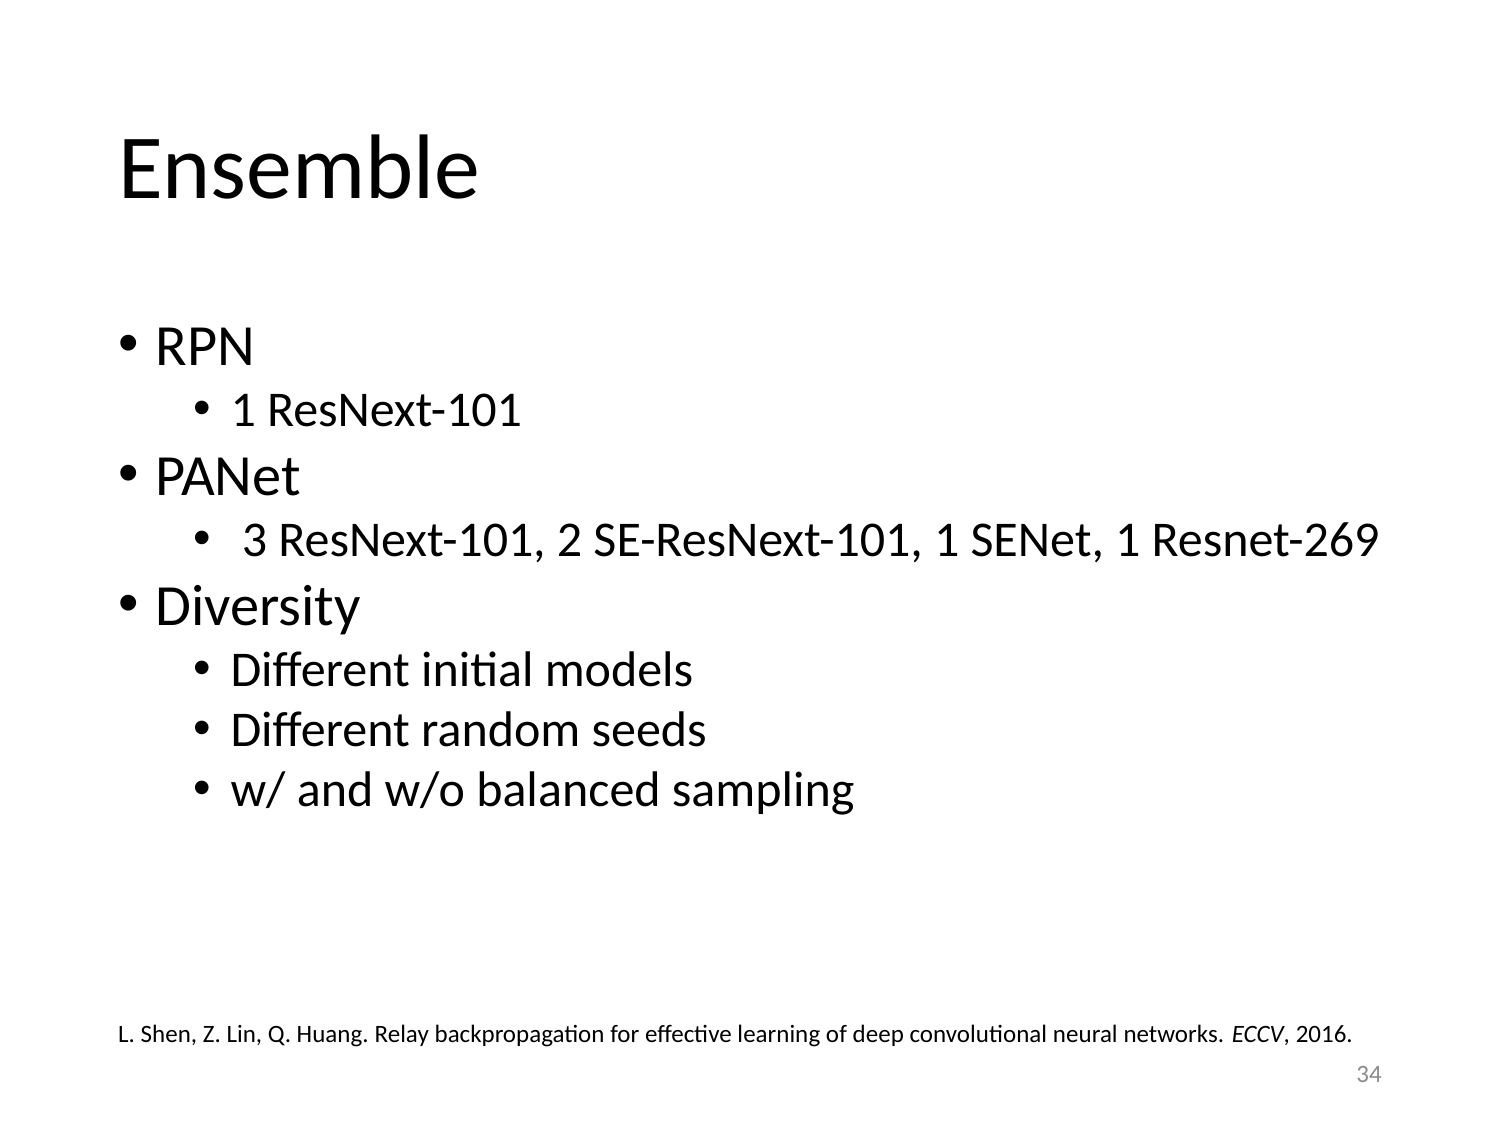

# Ensemble
RPN
1 ResNext-101
PANet
 3 ResNext-101, 2 SE-ResNext-101, 1 SENet, 1 Resnet-269
Diversity
Different initial models
Different random seeds
w/ and w/o balanced sampling
L. Shen, Z. Lin, Q. Huang. Relay backpropagation for effective learning of deep convolutional neural networks. ECCV, 2016.
34